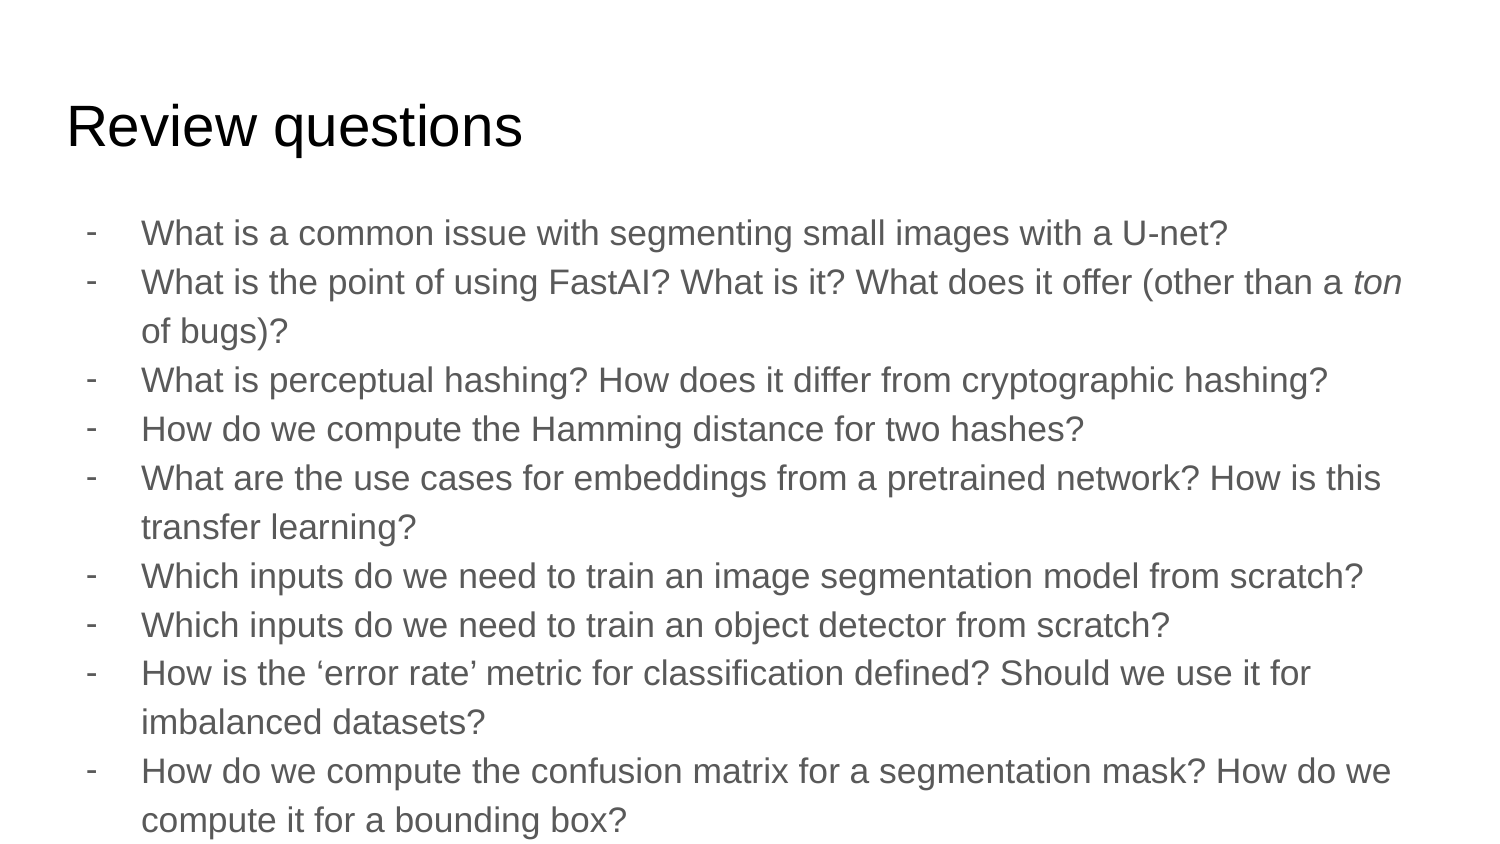

# Review questions
What is a common issue with segmenting small images with a U-net?
What is the point of using FastAI? What is it? What does it offer (other than a ton of bugs)?
What is perceptual hashing? How does it differ from cryptographic hashing?
How do we compute the Hamming distance for two hashes?
What are the use cases for embeddings from a pretrained network? How is this transfer learning?
Which inputs do we need to train an image segmentation model from scratch?
Which inputs do we need to train an object detector from scratch?
How is the ‘error rate’ metric for classification defined? Should we use it for imbalanced datasets?
How do we compute the confusion matrix for a segmentation mask? How do we compute it for a bounding box?